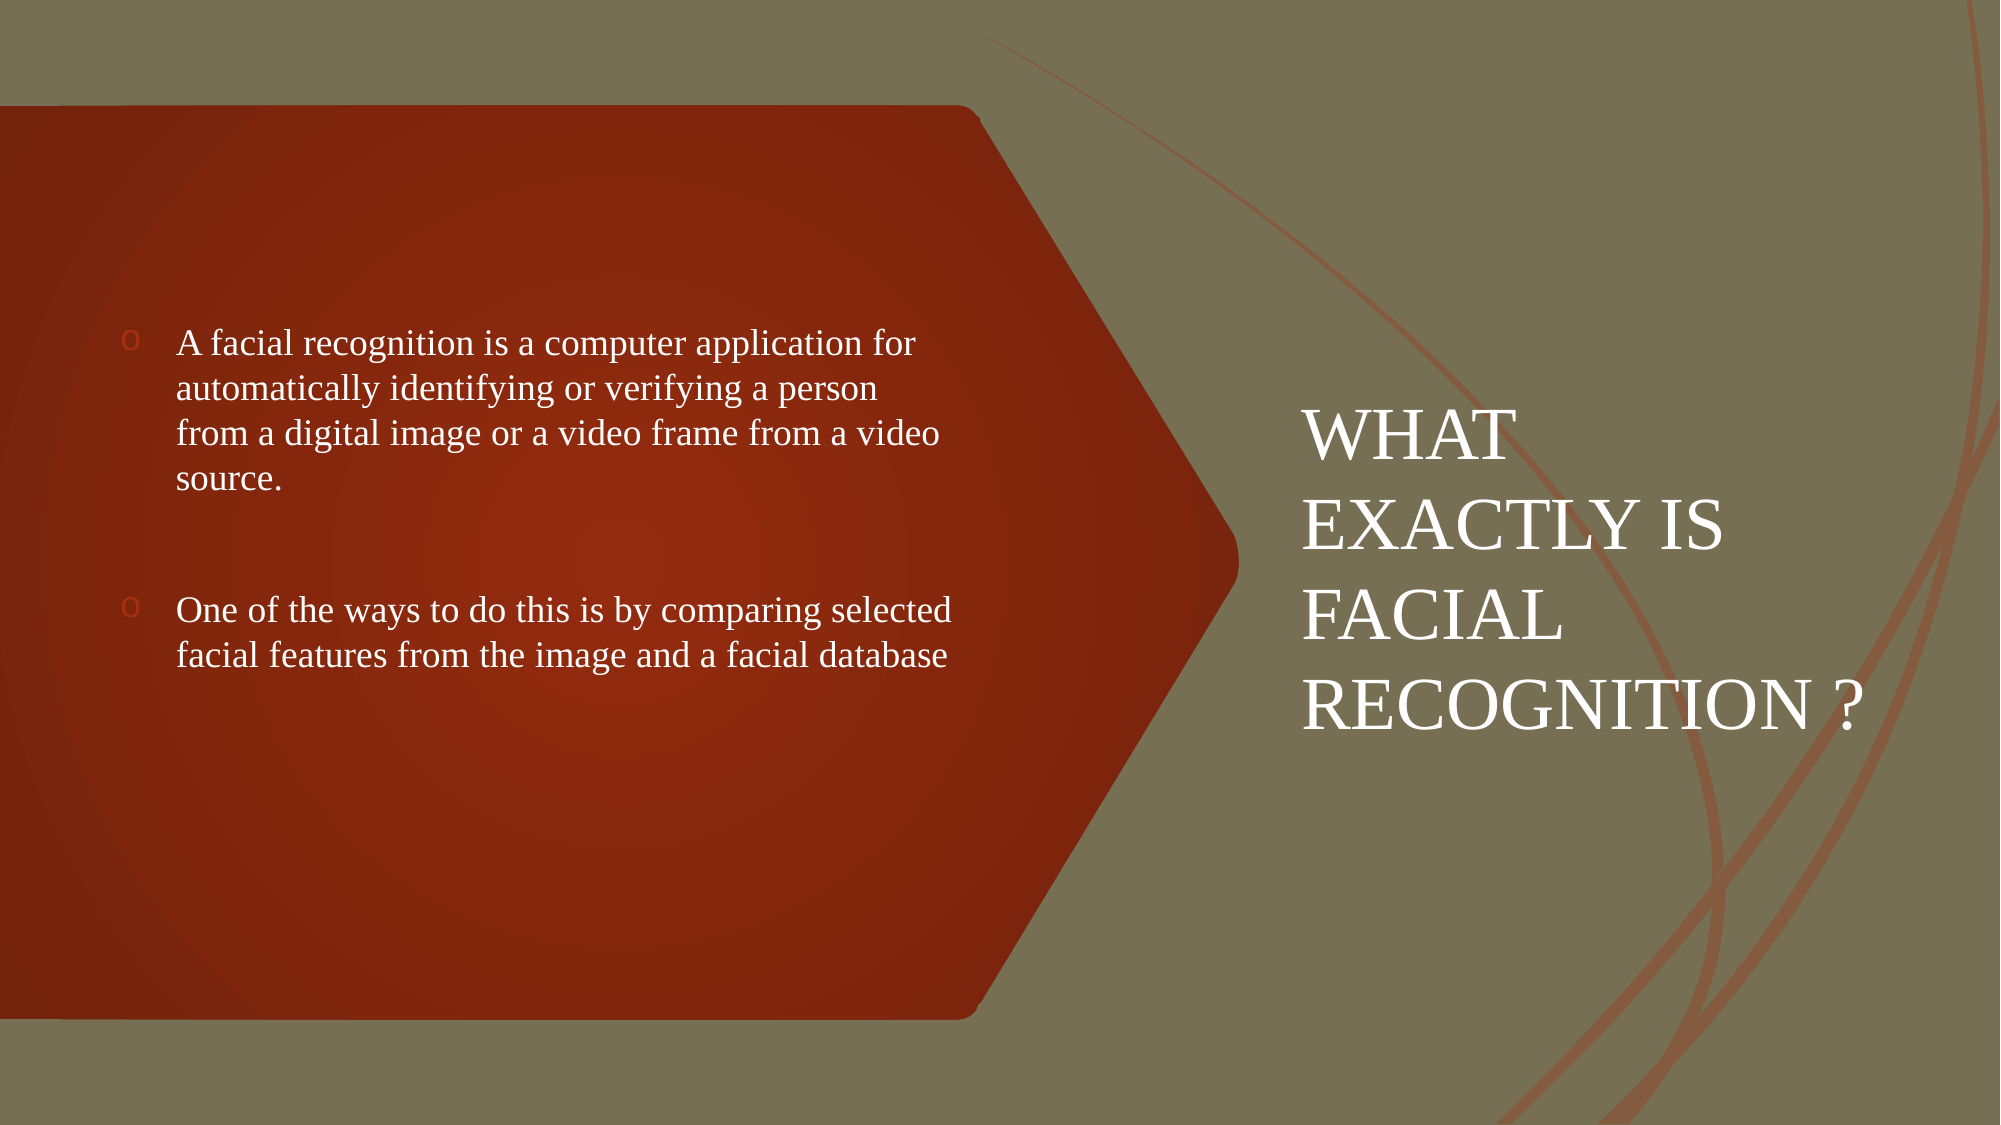

# WHAT EXACTLY IS  FACIAL RECOGNITION ?
A facial recognition is a computer application for automatically identifying or verifying a person from a digital image or a video frame from a video source.

One of the ways to do this is by comparing selected facial features from the image and a facial database